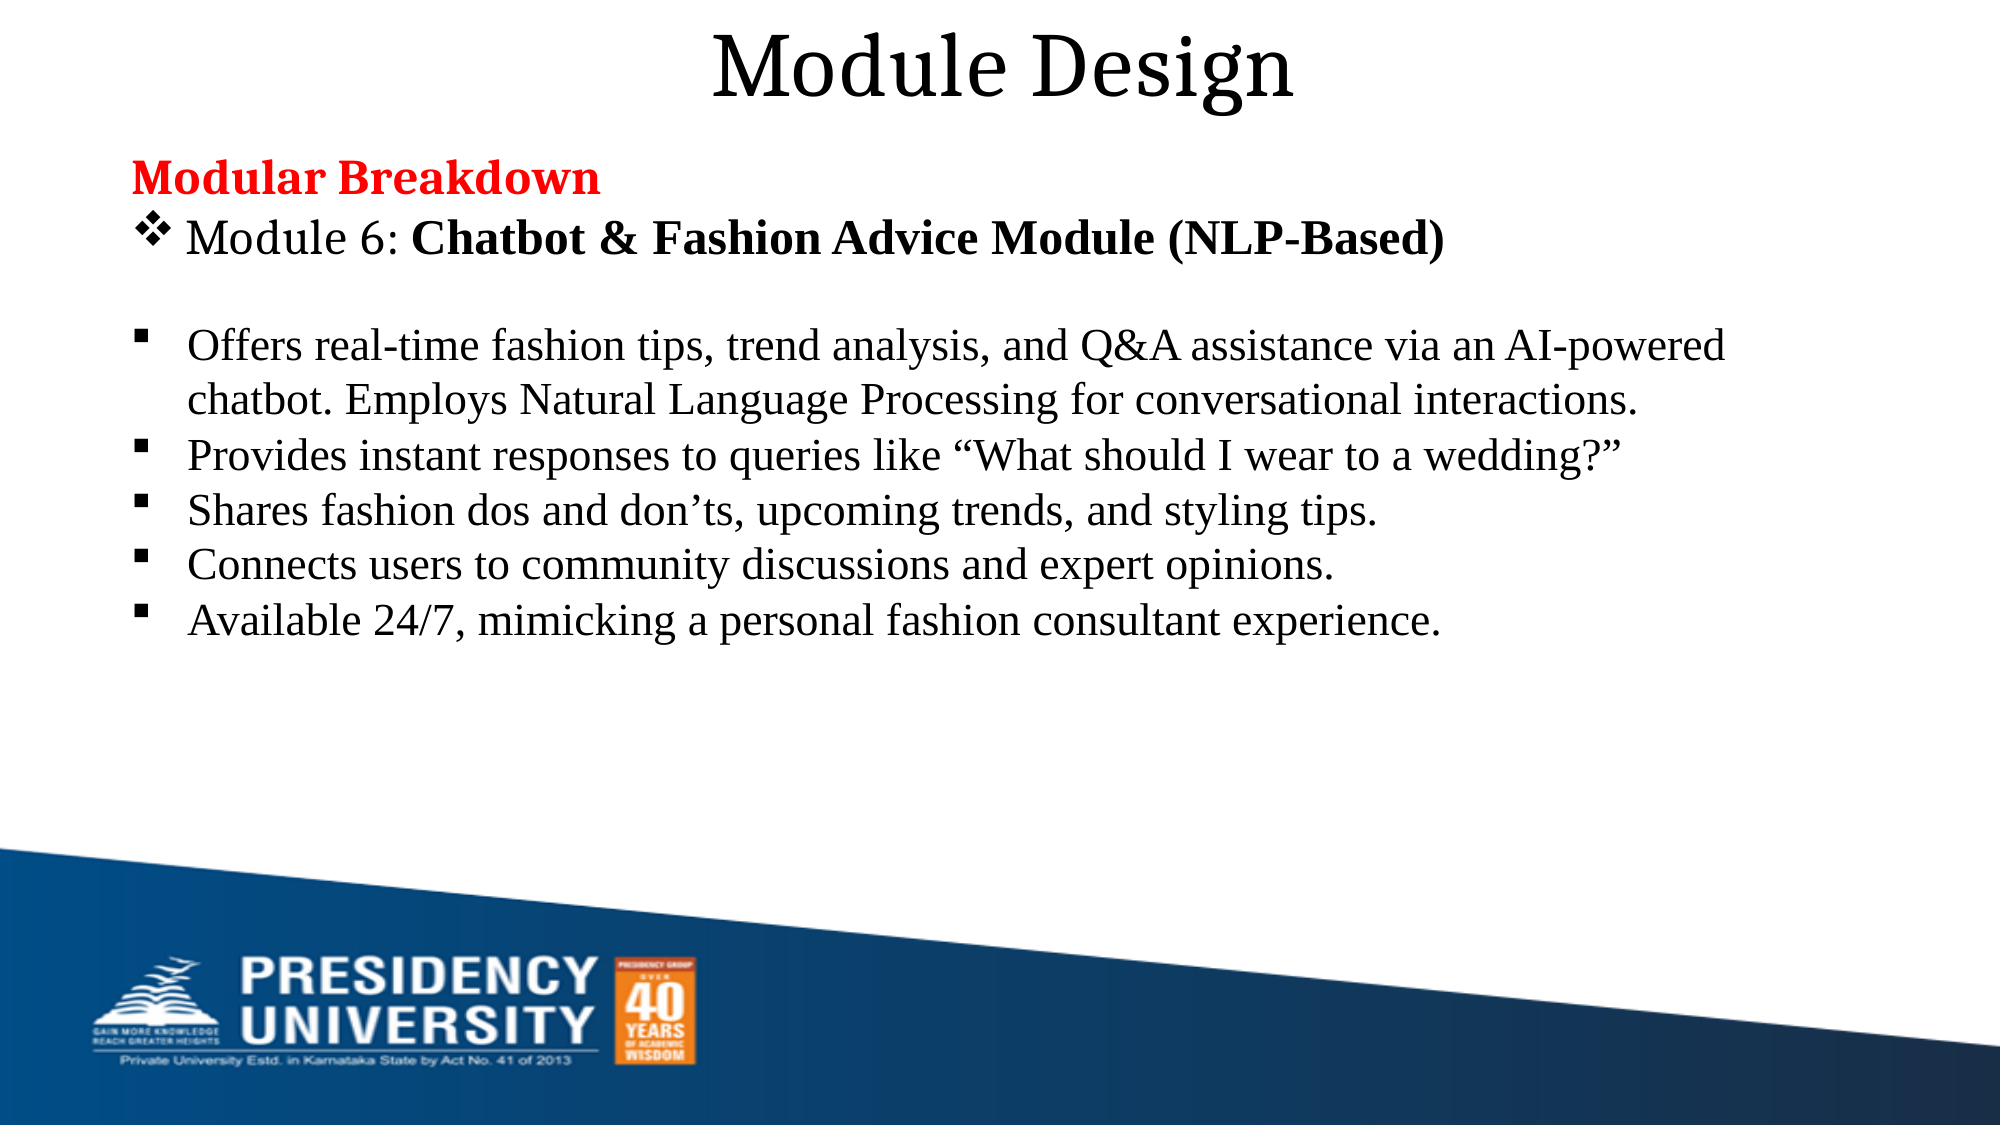

# Module Design
Modular Breakdown
Module 6: Chatbot & Fashion Advice Module (NLP-Based)

Offers real-time fashion tips, trend analysis, and Q&A assistance via an AI-powered chatbot. Employs Natural Language Processing for conversational interactions.
Provides instant responses to queries like “What should I wear to a wedding?”
Shares fashion dos and don’ts, upcoming trends, and styling tips.
Connects users to community discussions and expert opinions.
Available 24/7, mimicking a personal fashion consultant experience.